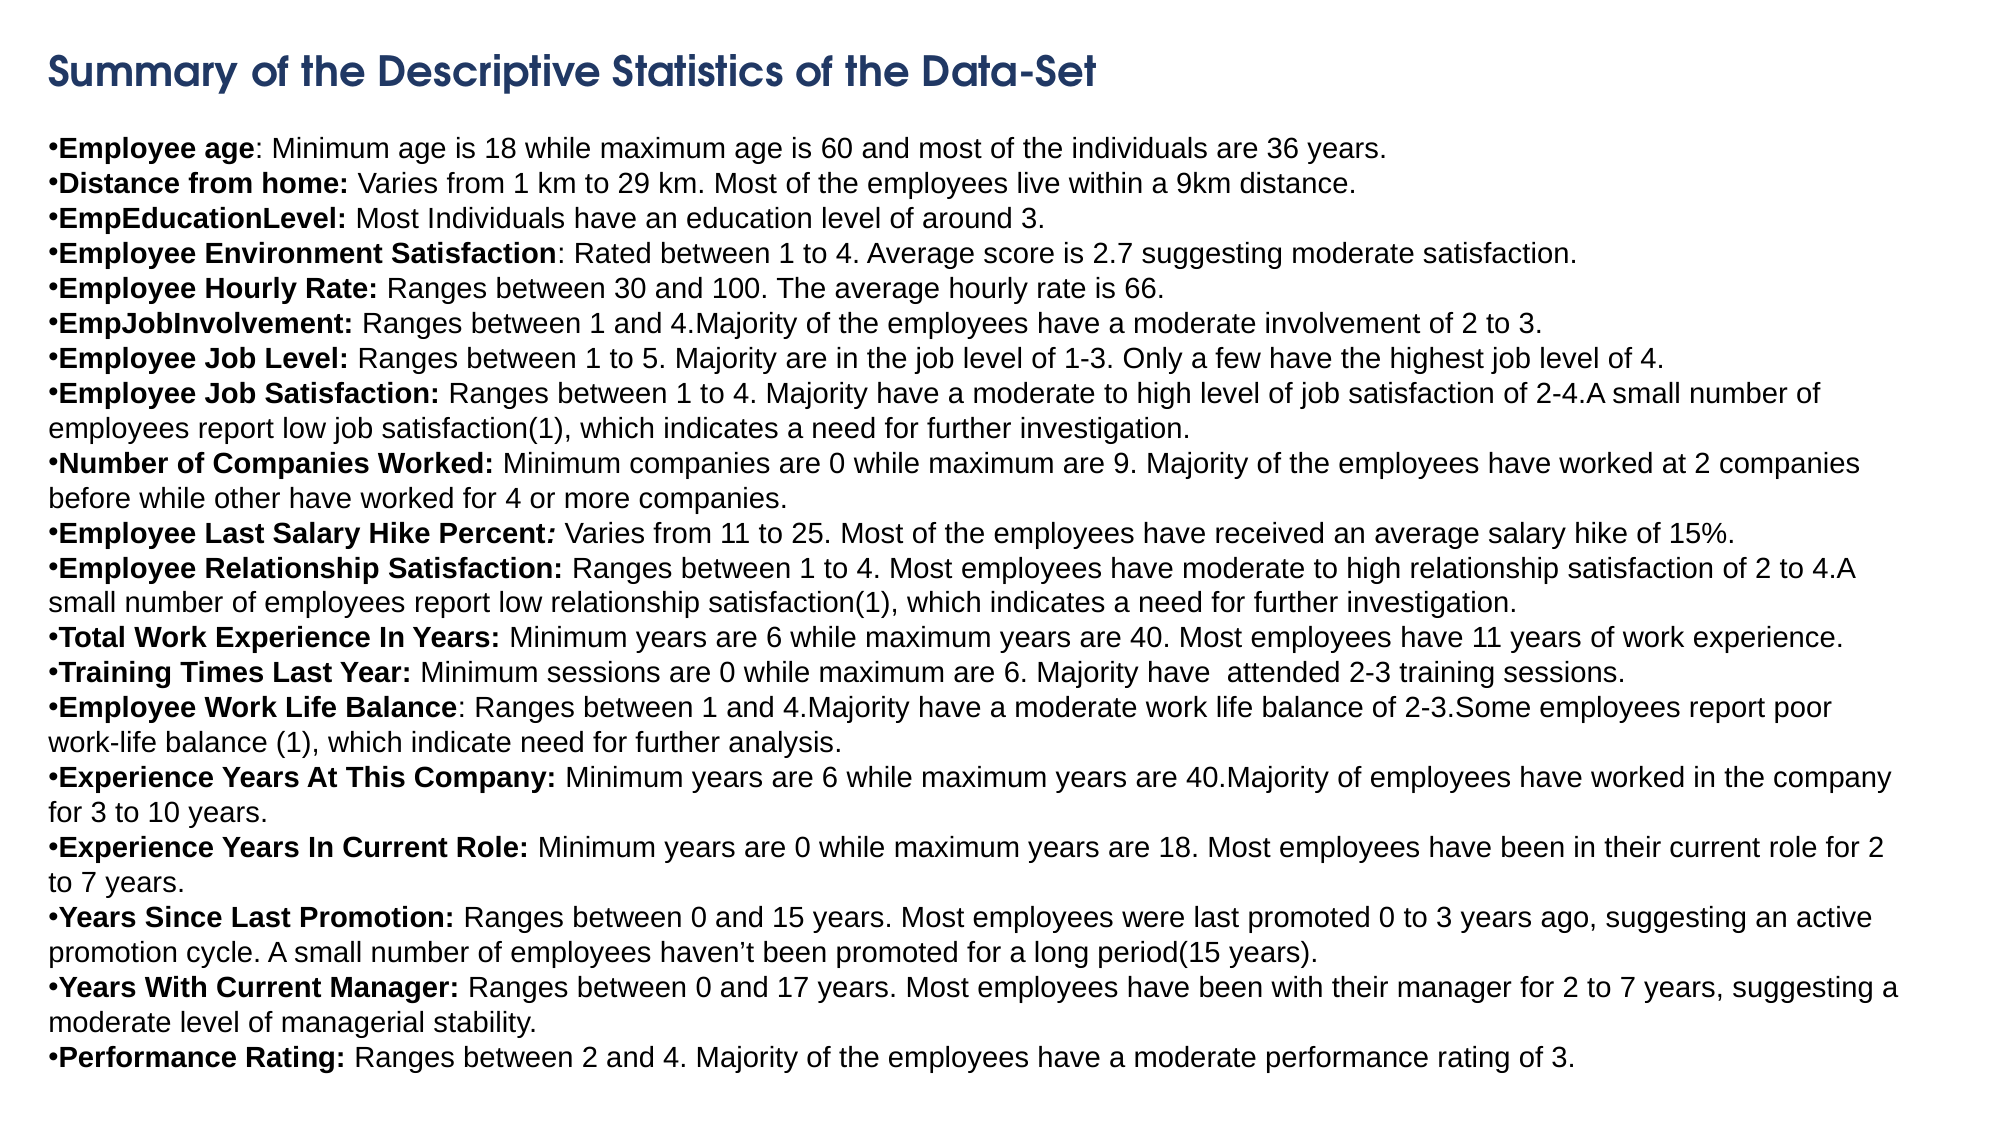

Summary of the Descriptive Statistics of the Data-Set

Employee age: Minimum age is 18 while maximum age is 60 and most of the individuals are 36 years.
Distance from home: Varies from 1 km to 29 km. Most of the employees live within a 9km distance.
EmpEducationLevel: Most Individuals have an education level of around 3.
Employee Environment Satisfaction: Rated between 1 to 4. Average score is 2.7 suggesting moderate satisfaction.
Employee Hourly Rate: Ranges between 30 and 100. The average hourly rate is 66.
EmpJobInvolvement: Ranges between 1 and 4.Majority of the employees have a moderate involvement of 2 to 3.
Employee Job Level: Ranges between 1 to 5. Majority are in the job level of 1-3. Only a few have the highest job level of 4.
Employee Job Satisfaction: Ranges between 1 to 4. Majority have a moderate to high level of job satisfaction of 2-4.A small number of employees report low job satisfaction(1), which indicates a need for further investigation.
Number of Companies Worked: Minimum companies are 0 while maximum are 9. Majority of the employees have worked at 2 companies before while other have worked for 4 or more companies.
Employee Last Salary Hike Percent: Varies from 11 to 25. Most of the employees have received an average salary hike of 15%.
Employee Relationship Satisfaction: Ranges between 1 to 4. Most employees have moderate to high relationship satisfaction of 2 to 4.A small number of employees report low relationship satisfaction(1), which indicates a need for further investigation.
Total Work Experience In Years: Minimum years are 6 while maximum years are 40. Most employees have 11 years of work experience.
Training Times Last Year: Minimum sessions are 0 while maximum are 6. Majority have  attended 2-3 training sessions.
Employee Work Life Balance: Ranges between 1 and 4.Majority have a moderate work life balance of 2-3.Some employees report poor work-life balance (1), which indicate need for further analysis.
Experience Years At This Company: Minimum years are 6 while maximum years are 40.Majority of employees have worked in the company for 3 to 10 years.
Experience Years In Current Role: Minimum years are 0 while maximum years are 18. Most employees have been in their current role for 2 to 7 years.
Years Since Last Promotion: Ranges between 0 and 15 years. Most employees were last promoted 0 to 3 years ago, suggesting an active promotion cycle. A small number of employees haven’t been promoted for a long period(15 years).
Years With Current Manager: Ranges between 0 and 17 years. Most employees have been with their manager for 2 to 7 years, suggesting a moderate level of managerial stability.
Performance Rating: Ranges between 2 and 4. Majority of the employees have a moderate performance rating of 3.